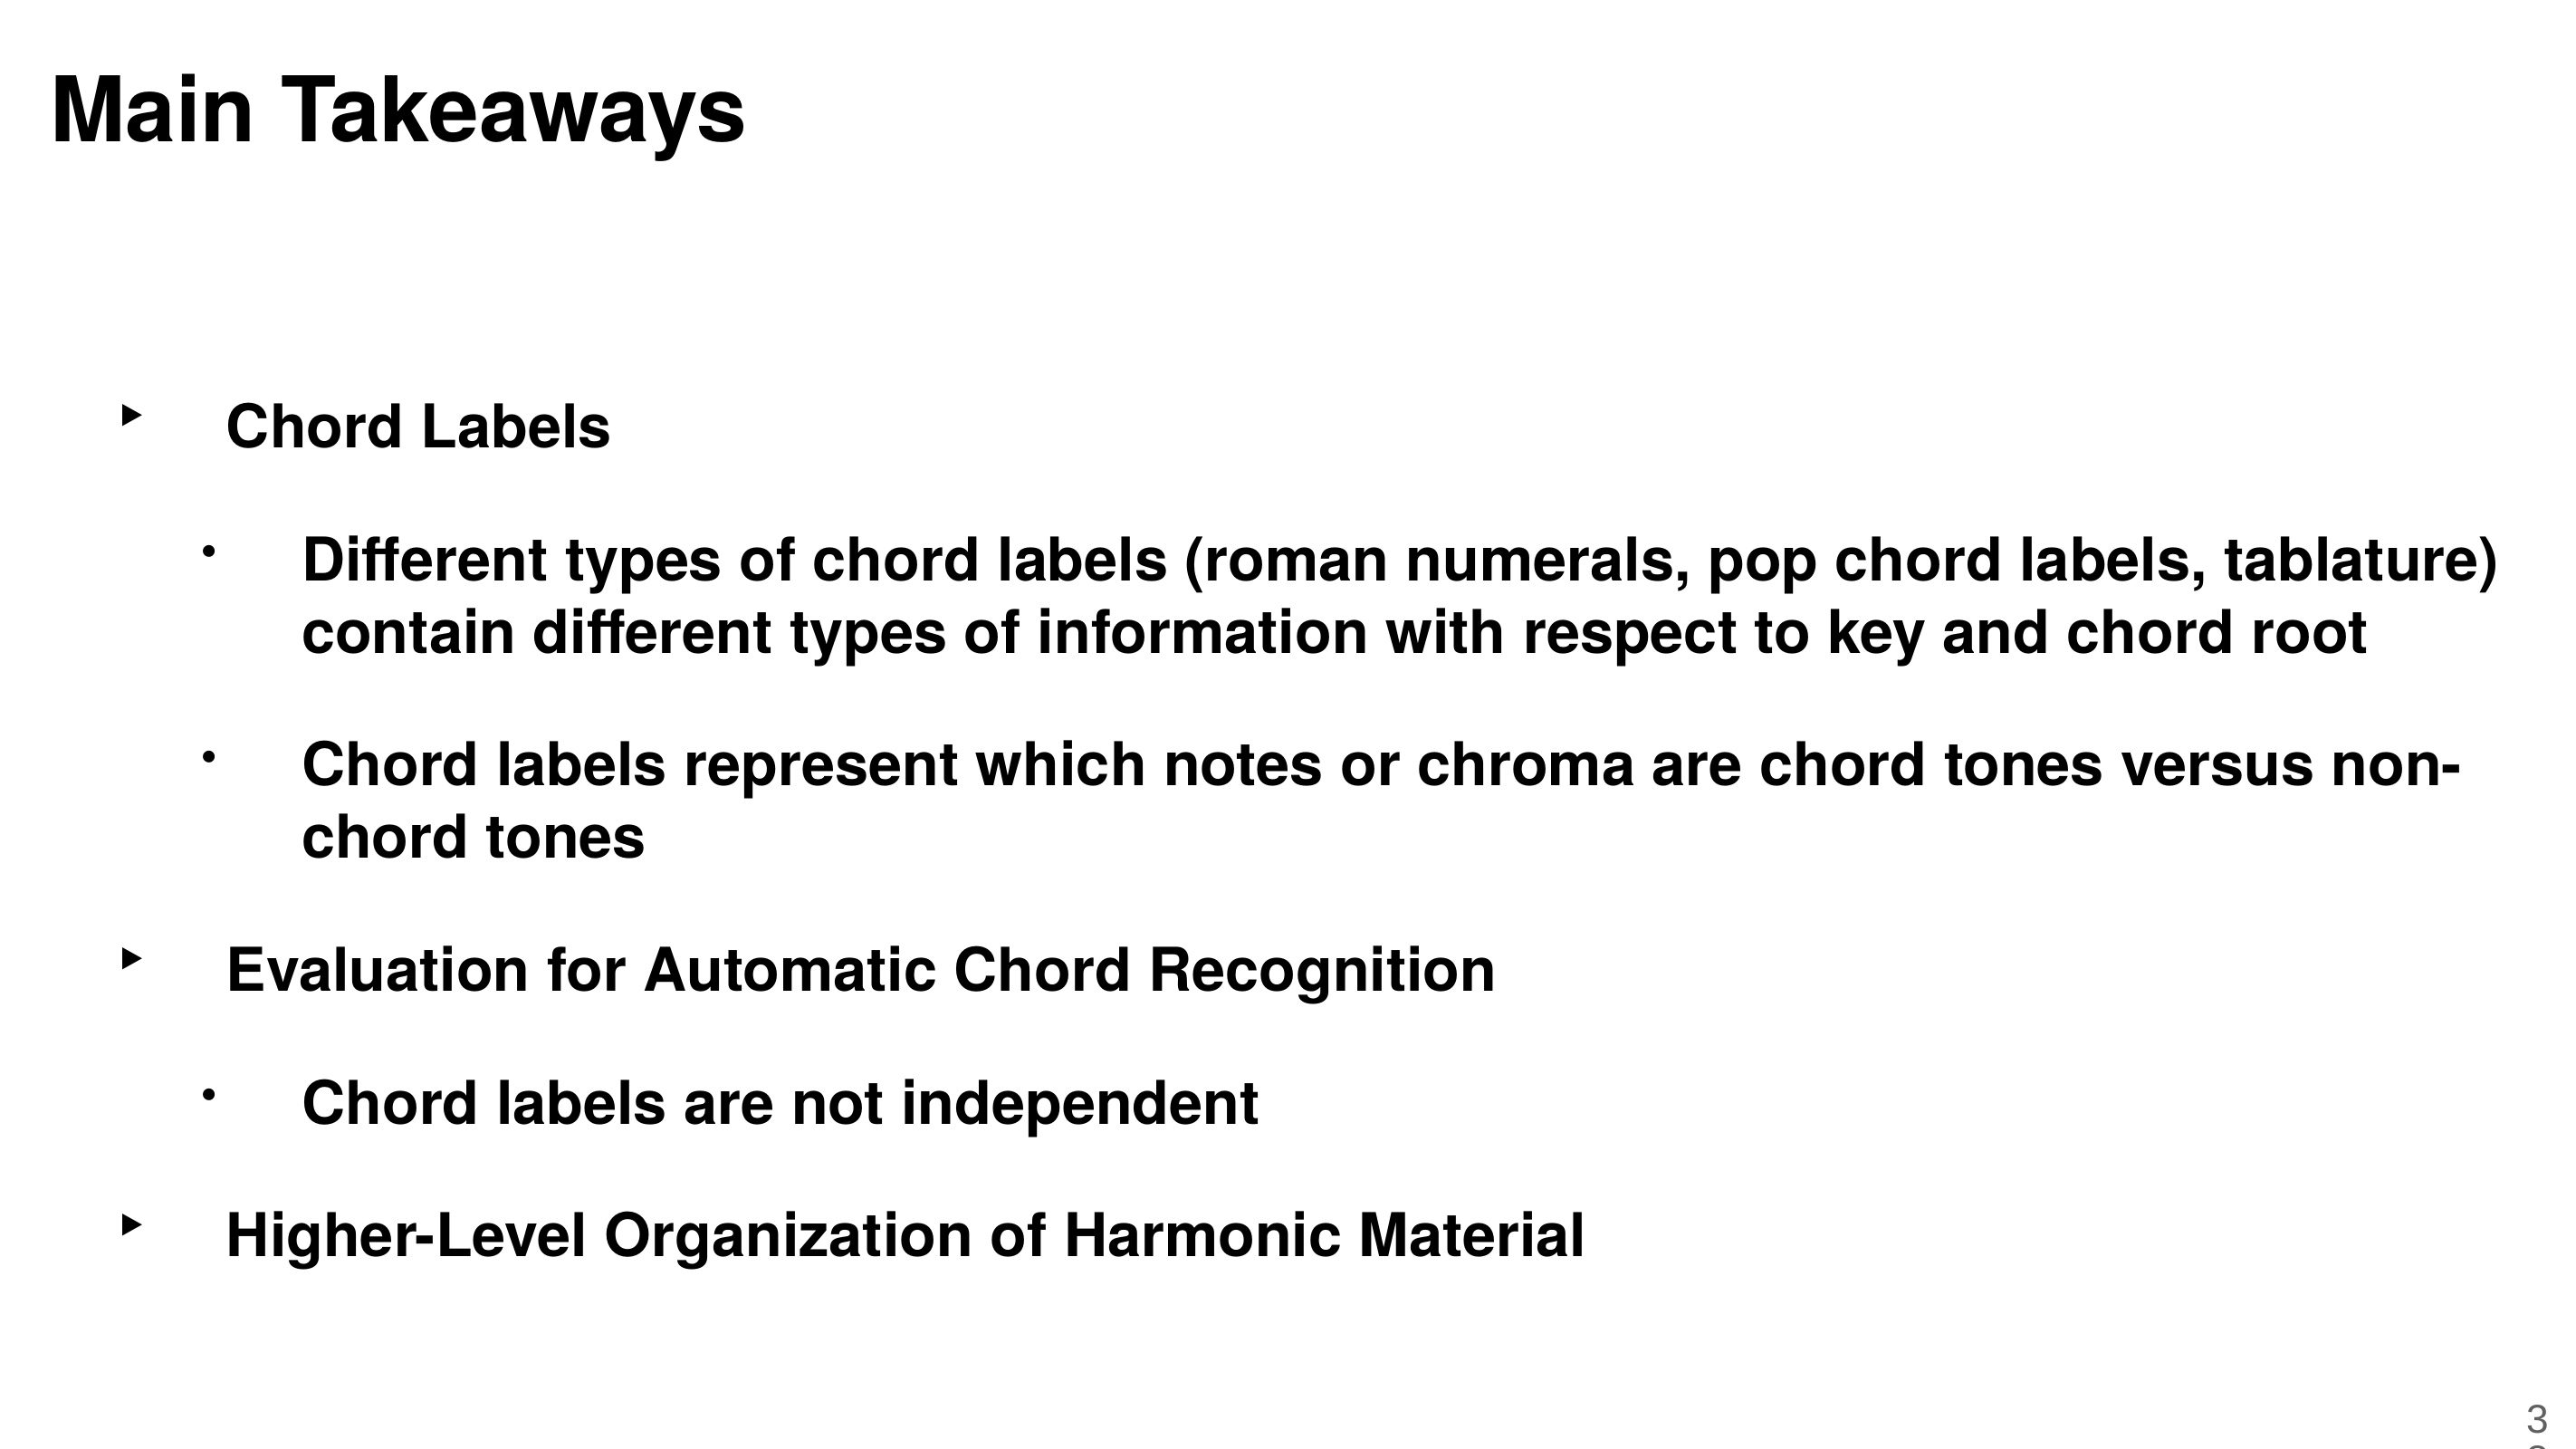

Chord Labels
Different types of chord labels (roman numerals, pop chord labels, tablature) contain different types of information with respect to key and chord root
Chord labels represent which notes or chroma are chord tones versus non-chord tones
Evaluation for Automatic Chord Recognition
Chord labels are not independent
Higher-Level Organization of Harmonic Material
# Main Takeaways
38